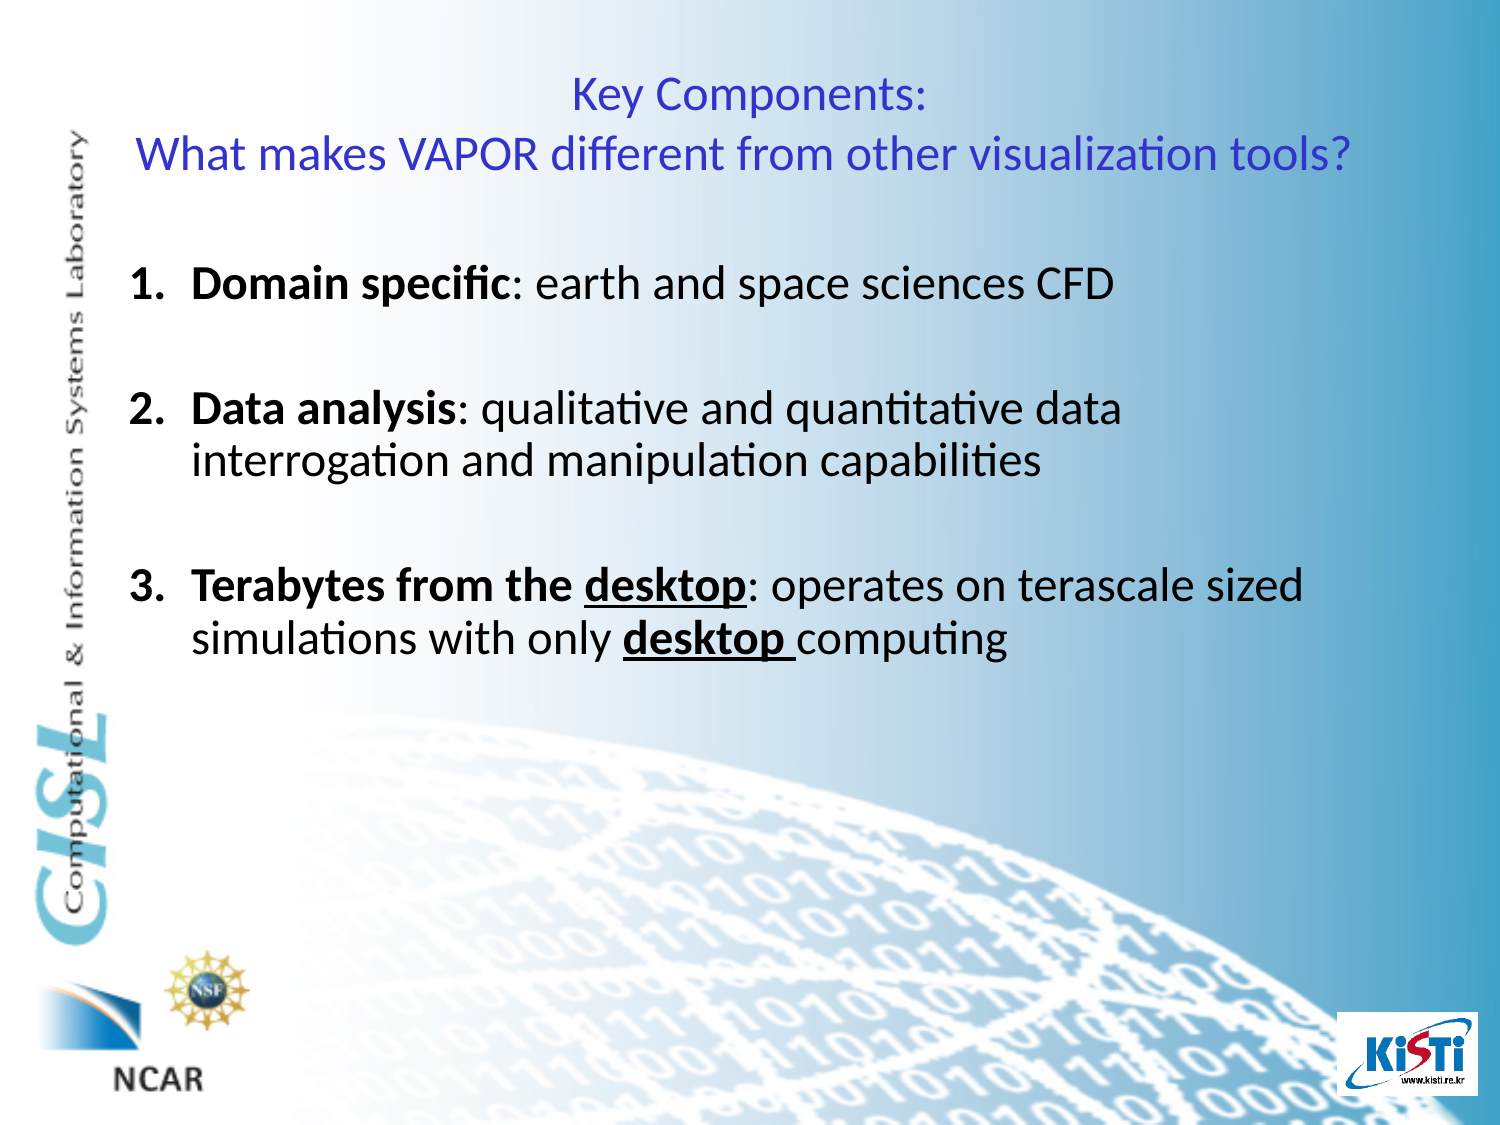

# Key Components: What makes VAPOR different from other visualization tools?
Domain specific: earth and space sciences CFD

Data analysis: qualitative and quantitative data interrogation and manipulation capabilities

Terabytes from the desktop: operates on terascale sized simulations with only desktop computing